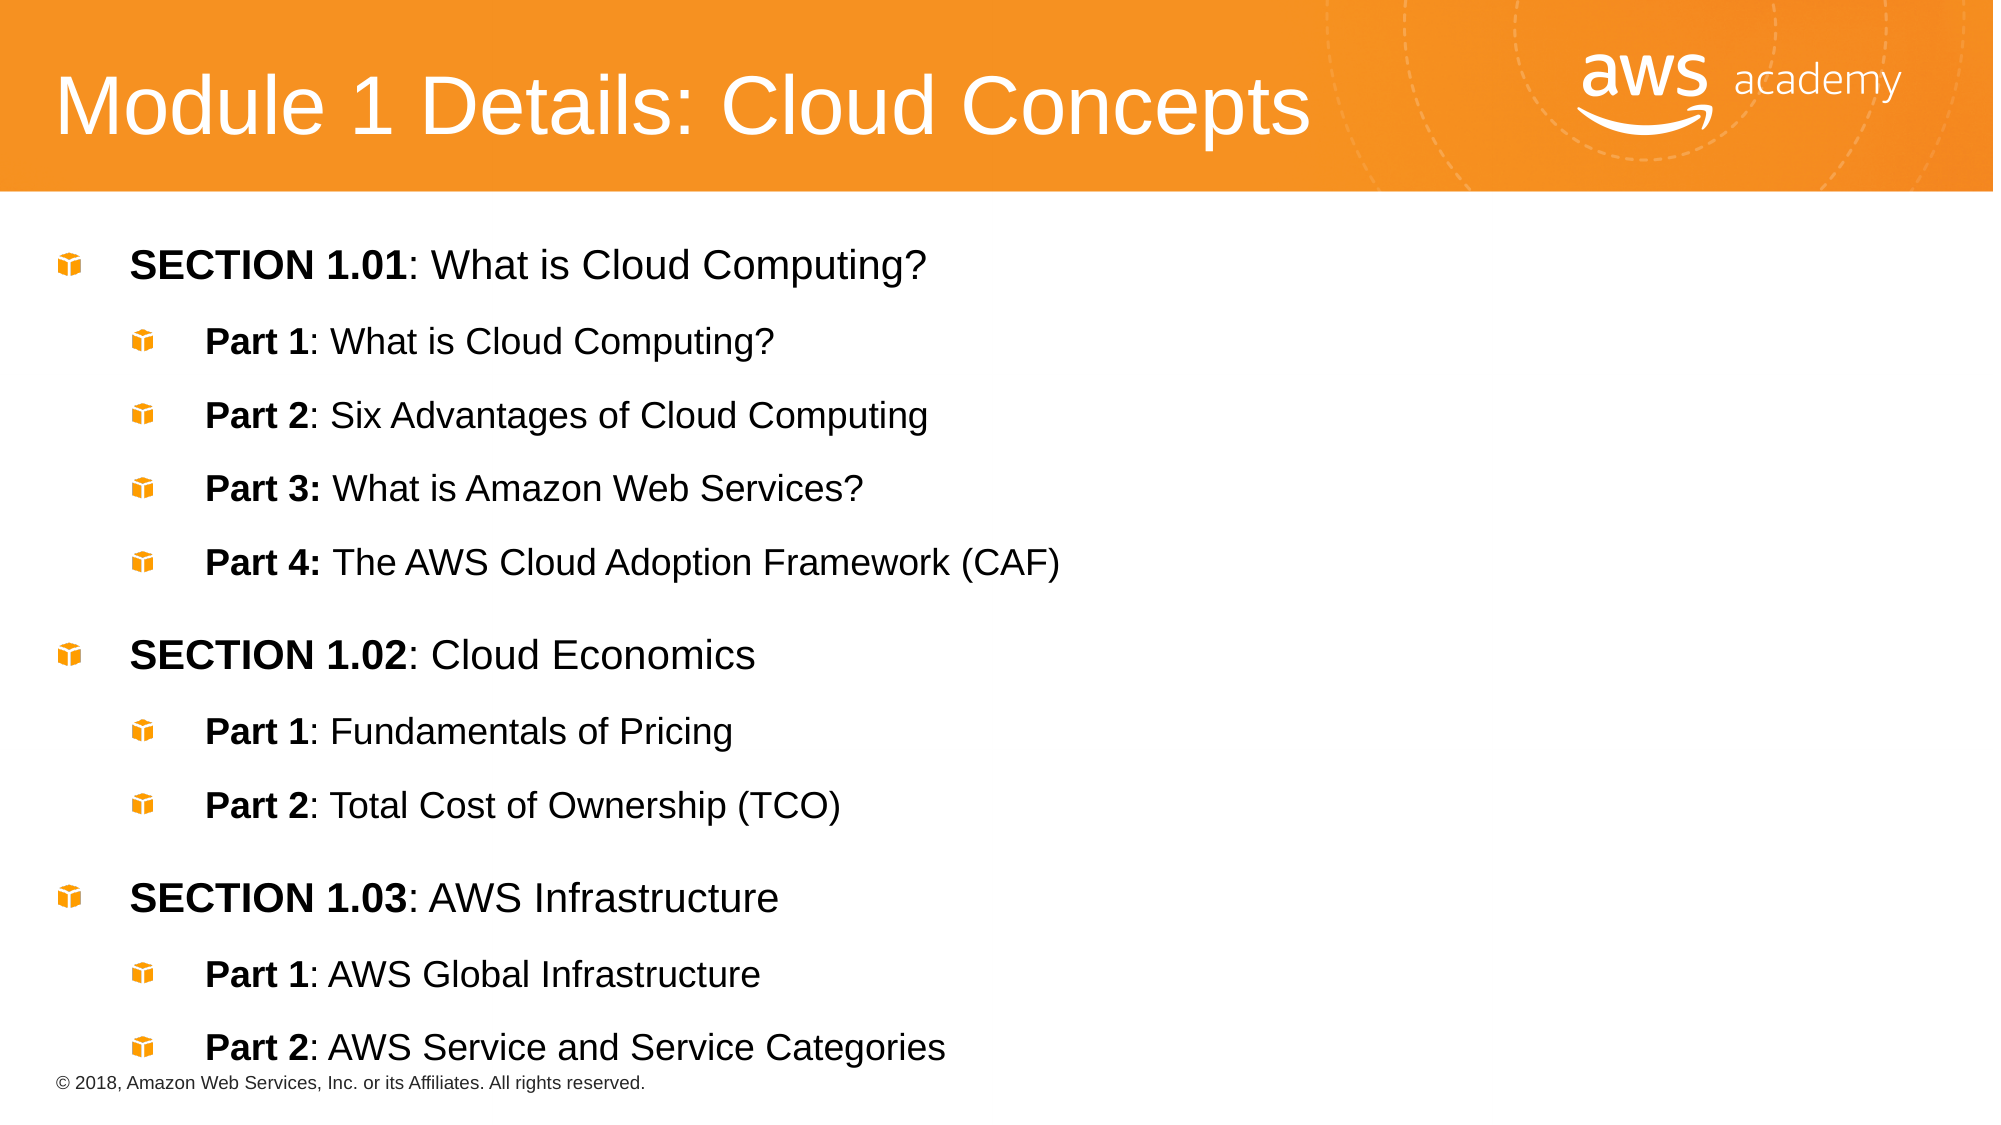

# Module 1 Details: Cloud Concepts
SECTION 1.01: What is Cloud Computing?
Part 1: What is Cloud Computing?
Part 2: Six Advantages of Cloud Computing
Part 3: What is Amazon Web Services?
Part 4: The AWS Cloud Adoption Framework (CAF)
SECTION 1.02: Cloud Economics
Part 1: Fundamentals of Pricing
Part 2: Total Cost of Ownership (TCO)
SECTION 1.03: AWS Infrastructure
Part 1: AWS Global Infrastructure
Part 2: AWS Service and Service Categories